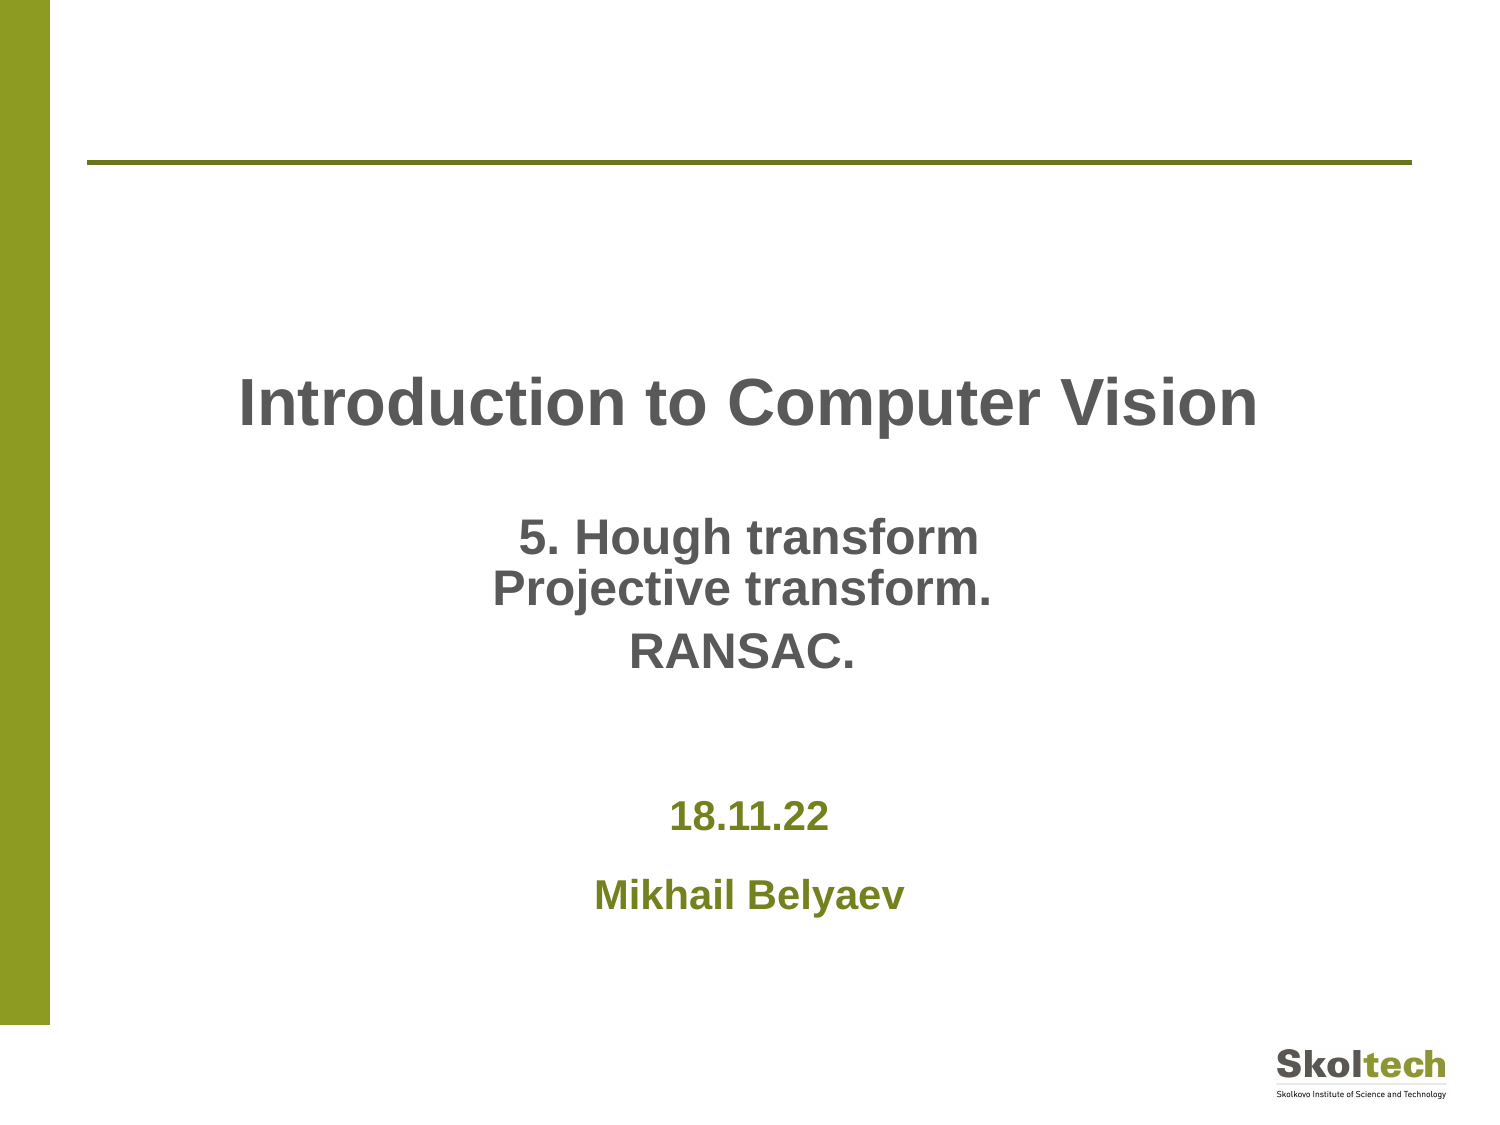

Introduction to Computer Vision

5. Hough transform
Projective transform.
RANSAC.

18.11.22
Mikhail Belyaev